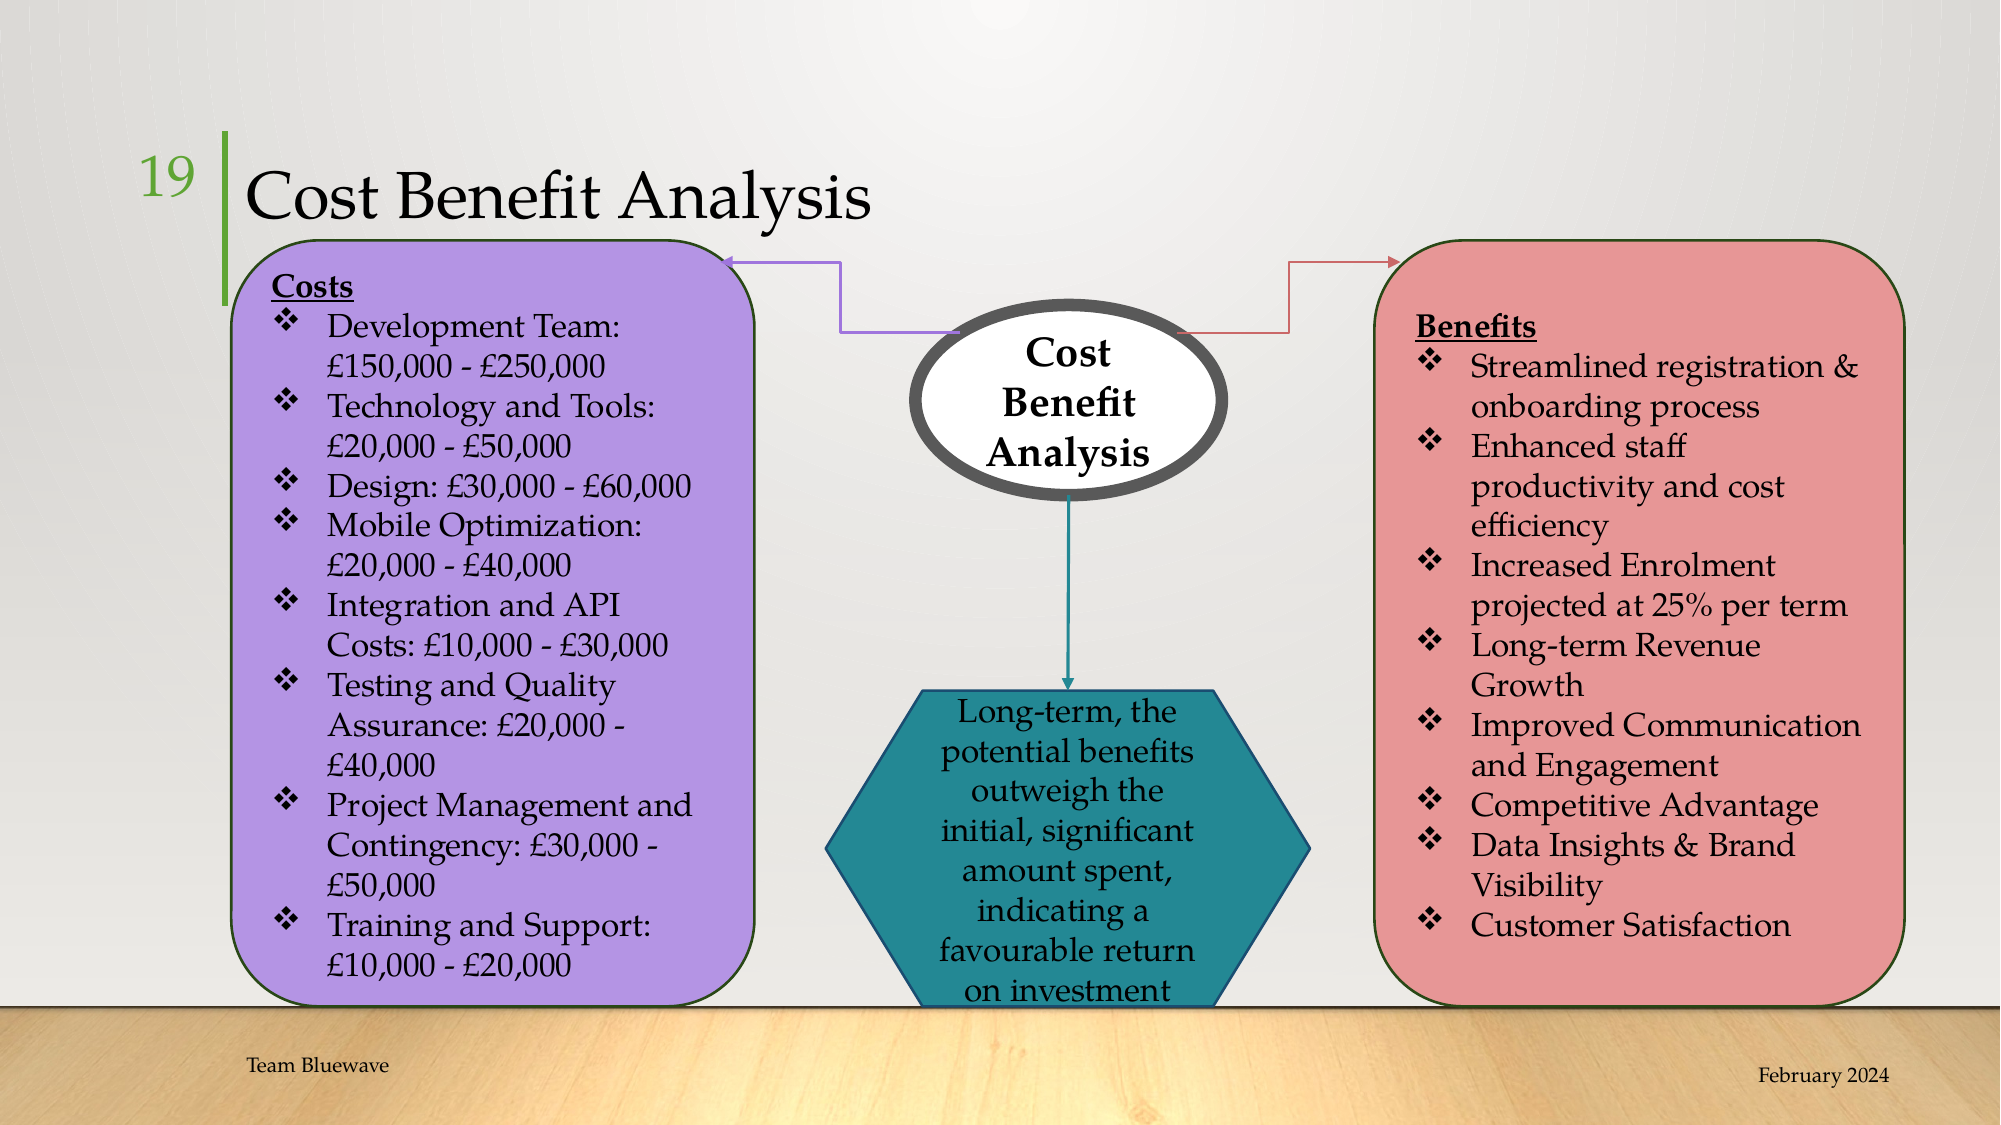

19
# Cost Benefit Analysis
Costs
Development Team: £150,000 - £250,000
Technology and Tools: £20,000 - £50,000
Design: £30,000 - £60,000
Mobile Optimization: £20,000 - £40,000
Integration and API Costs: £10,000 - £30,000
Testing and Quality Assurance: £20,000 - £40,000
Project Management and Contingency: £30,000 - £50,000
Training and Support: £10,000 - £20,000
Benefits
Streamlined registration & onboarding process
Enhanced staff productivity and cost efficiency
Increased Enrolment projected at 25% per term
Long-term Revenue Growth
Improved Communication and Engagement
Competitive Advantage
Data Insights & Brand Visibility
Customer Satisfaction
Cost Benefit Analysis
Long-term, the potential benefits outweigh the initial, significant amount spent, indicating a  favourable return on investment
Team Bluewave
February 2024